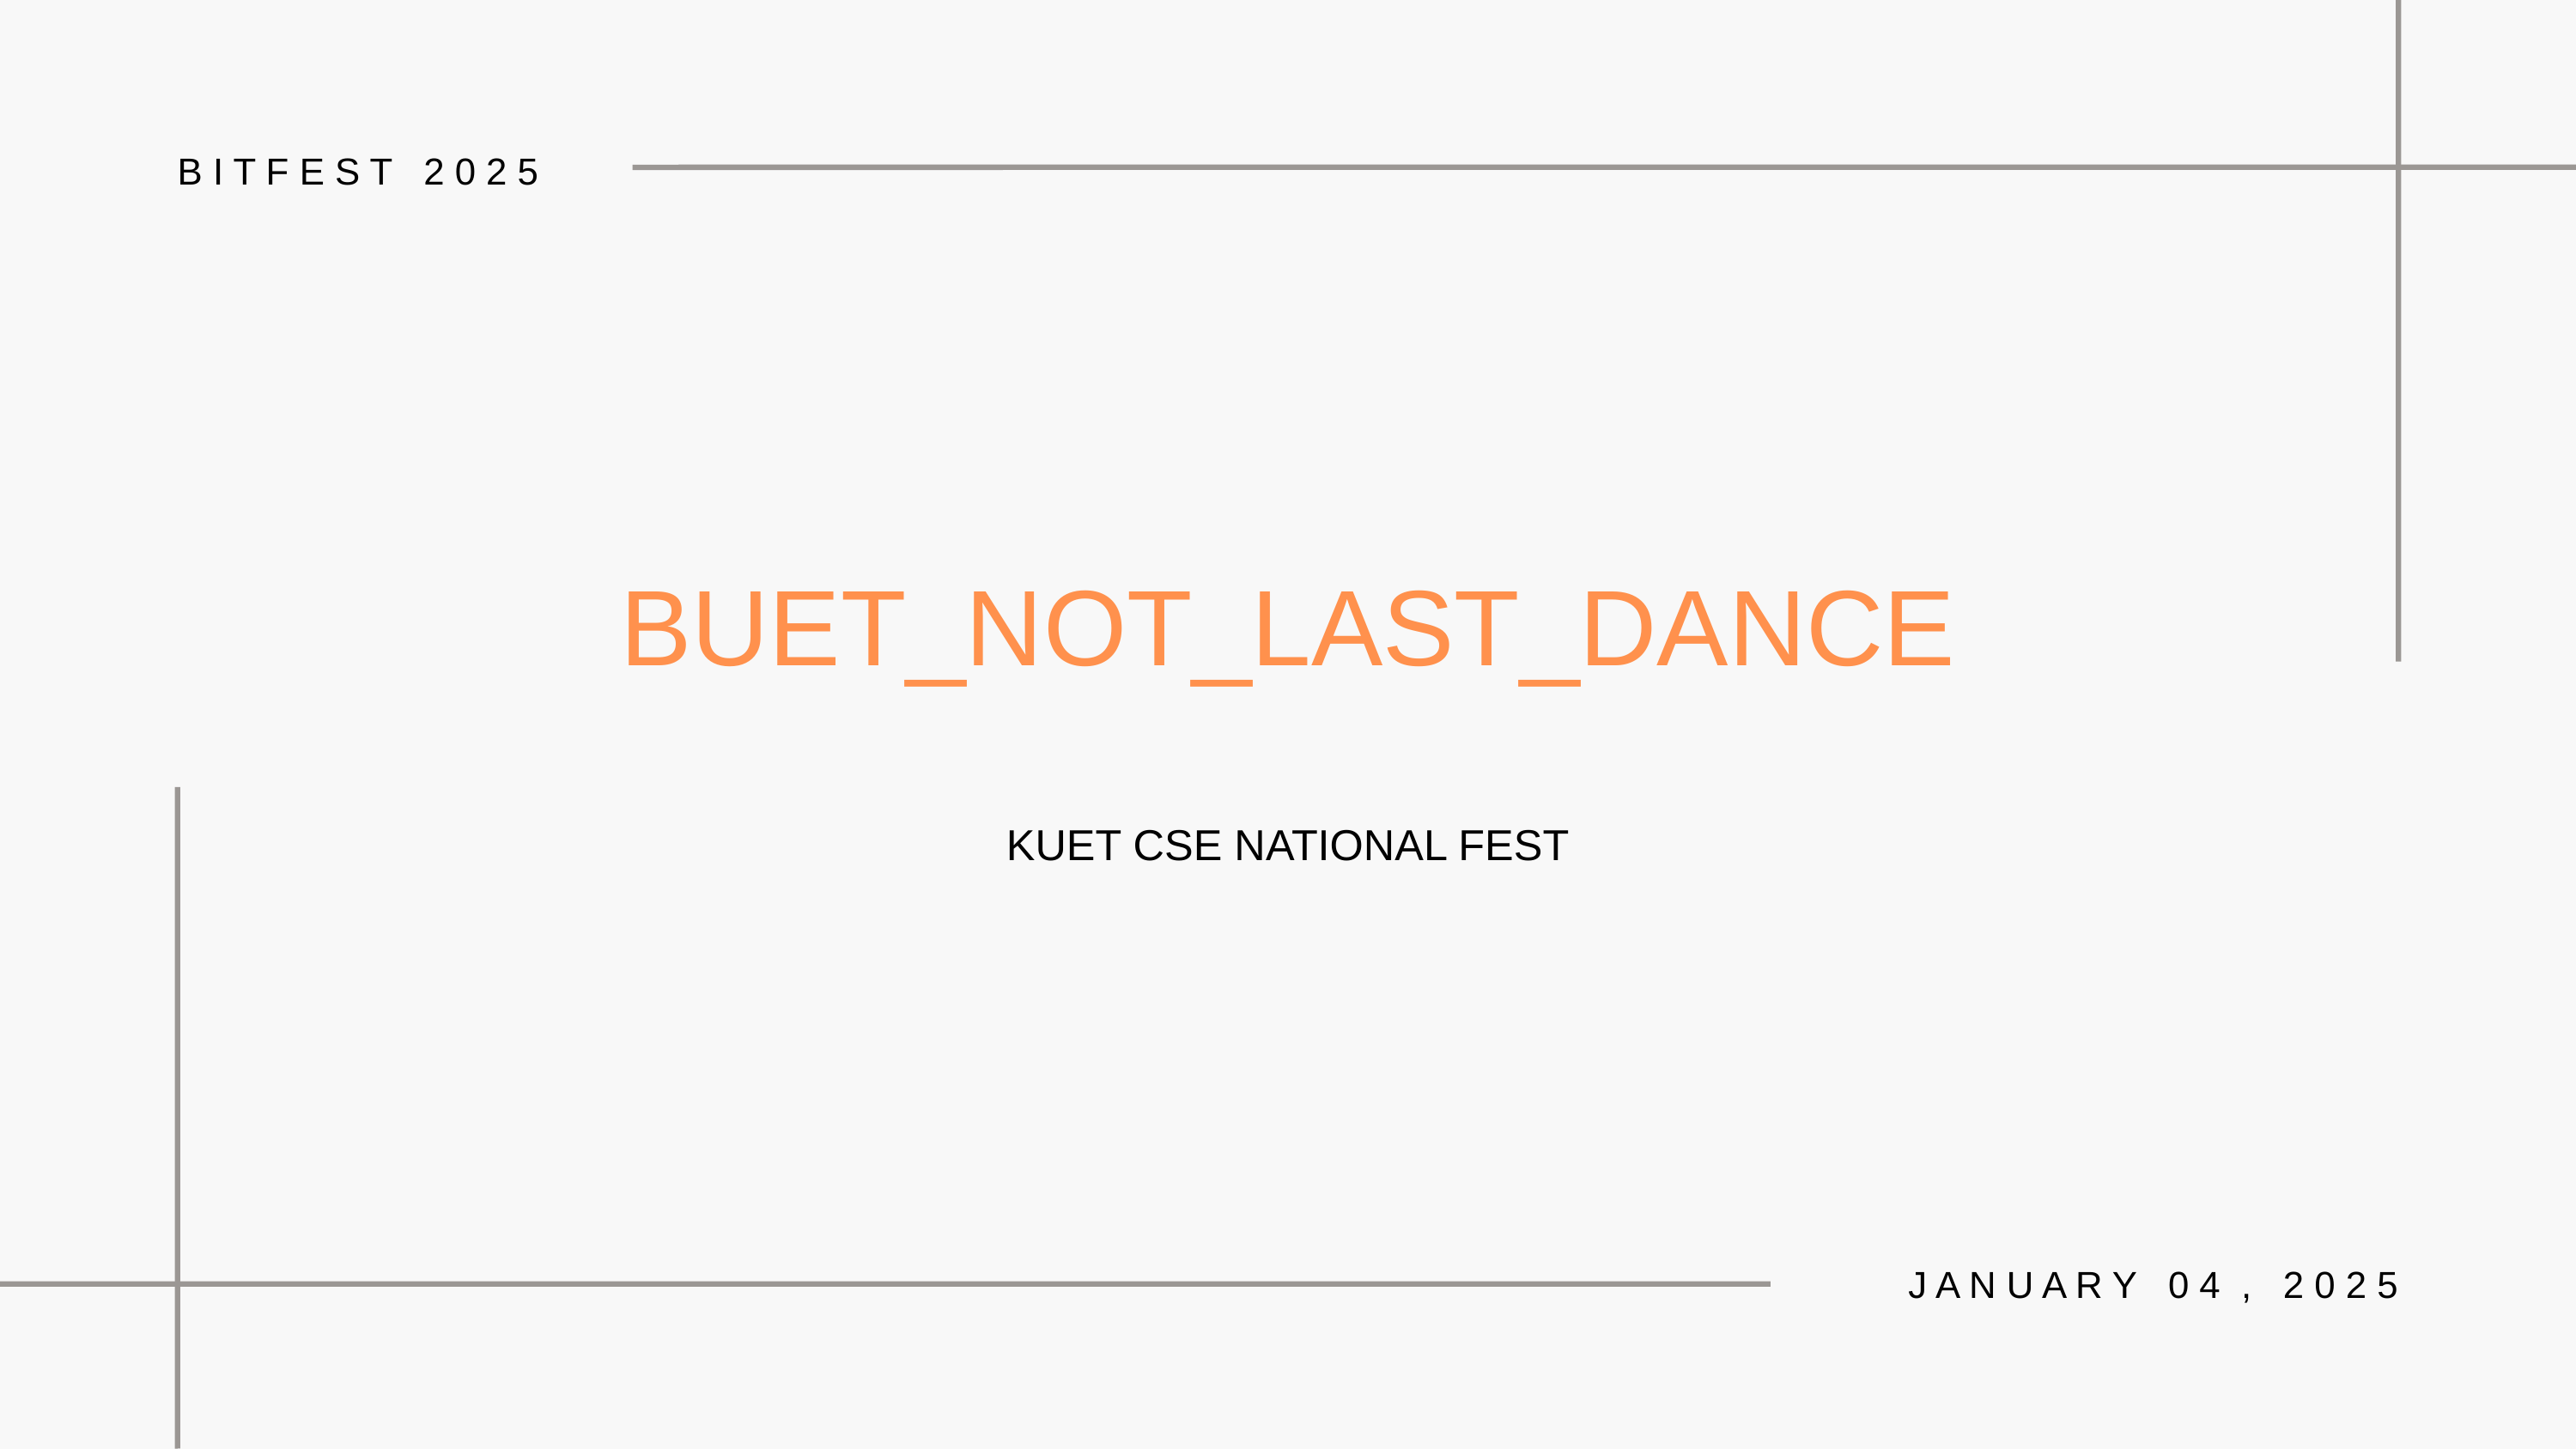

B I T F E S T   2 0 2 5

BUET_NOT_LAST_DANCE

KUET CSE NATIONAL FEST
J A N U A R Y   0 4  ,   2 0 2 5